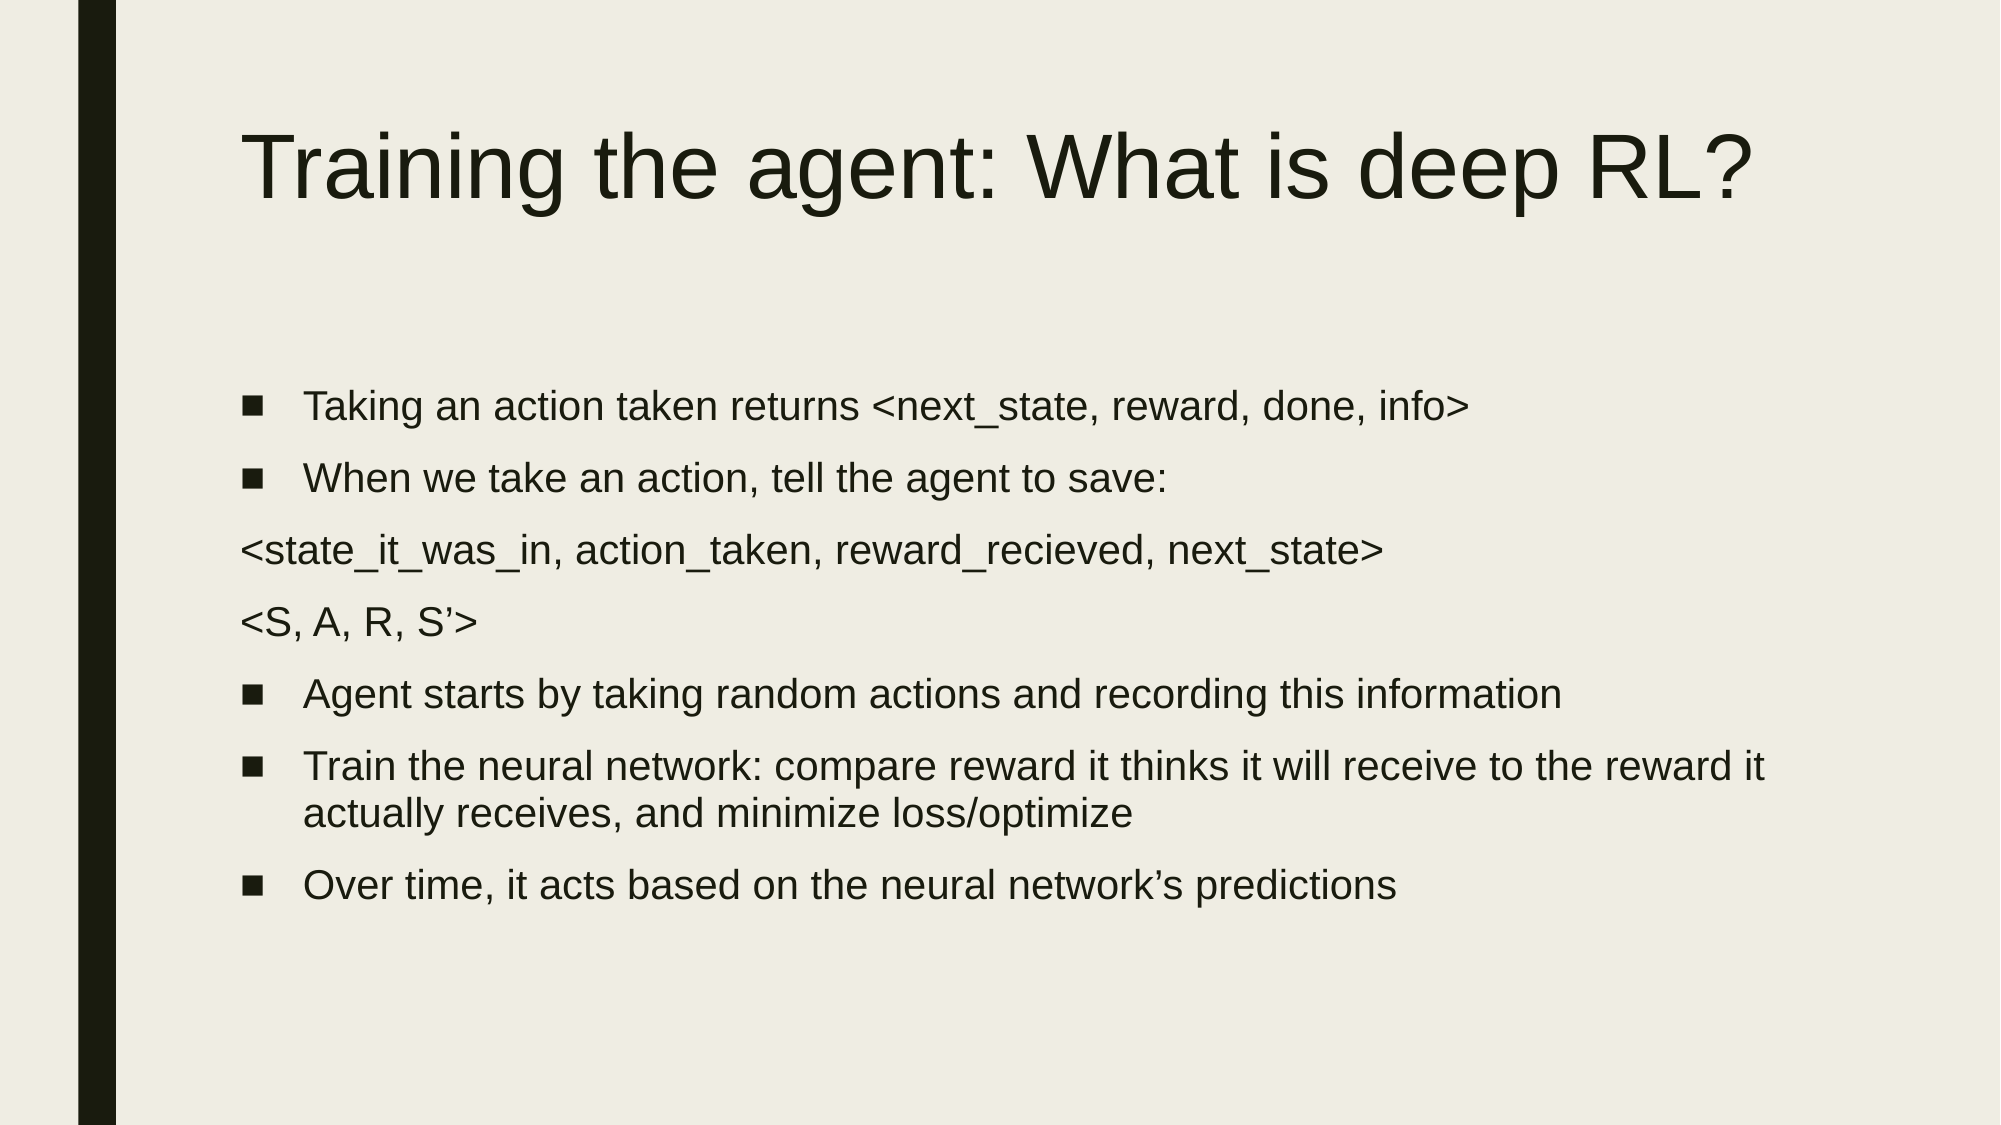

# Training the agent: What is deep RL?
Taking an action taken returns <next_state, reward, done, info>
When we take an action, tell the agent to save:
<state_it_was_in, action_taken, reward_recieved, next_state>
<S, A, R, S’>
Agent starts by taking random actions and recording this information
Train the neural network: compare reward it thinks it will receive to the reward it actually receives, and minimize loss/optimize
Over time, it acts based on the neural network’s predictions